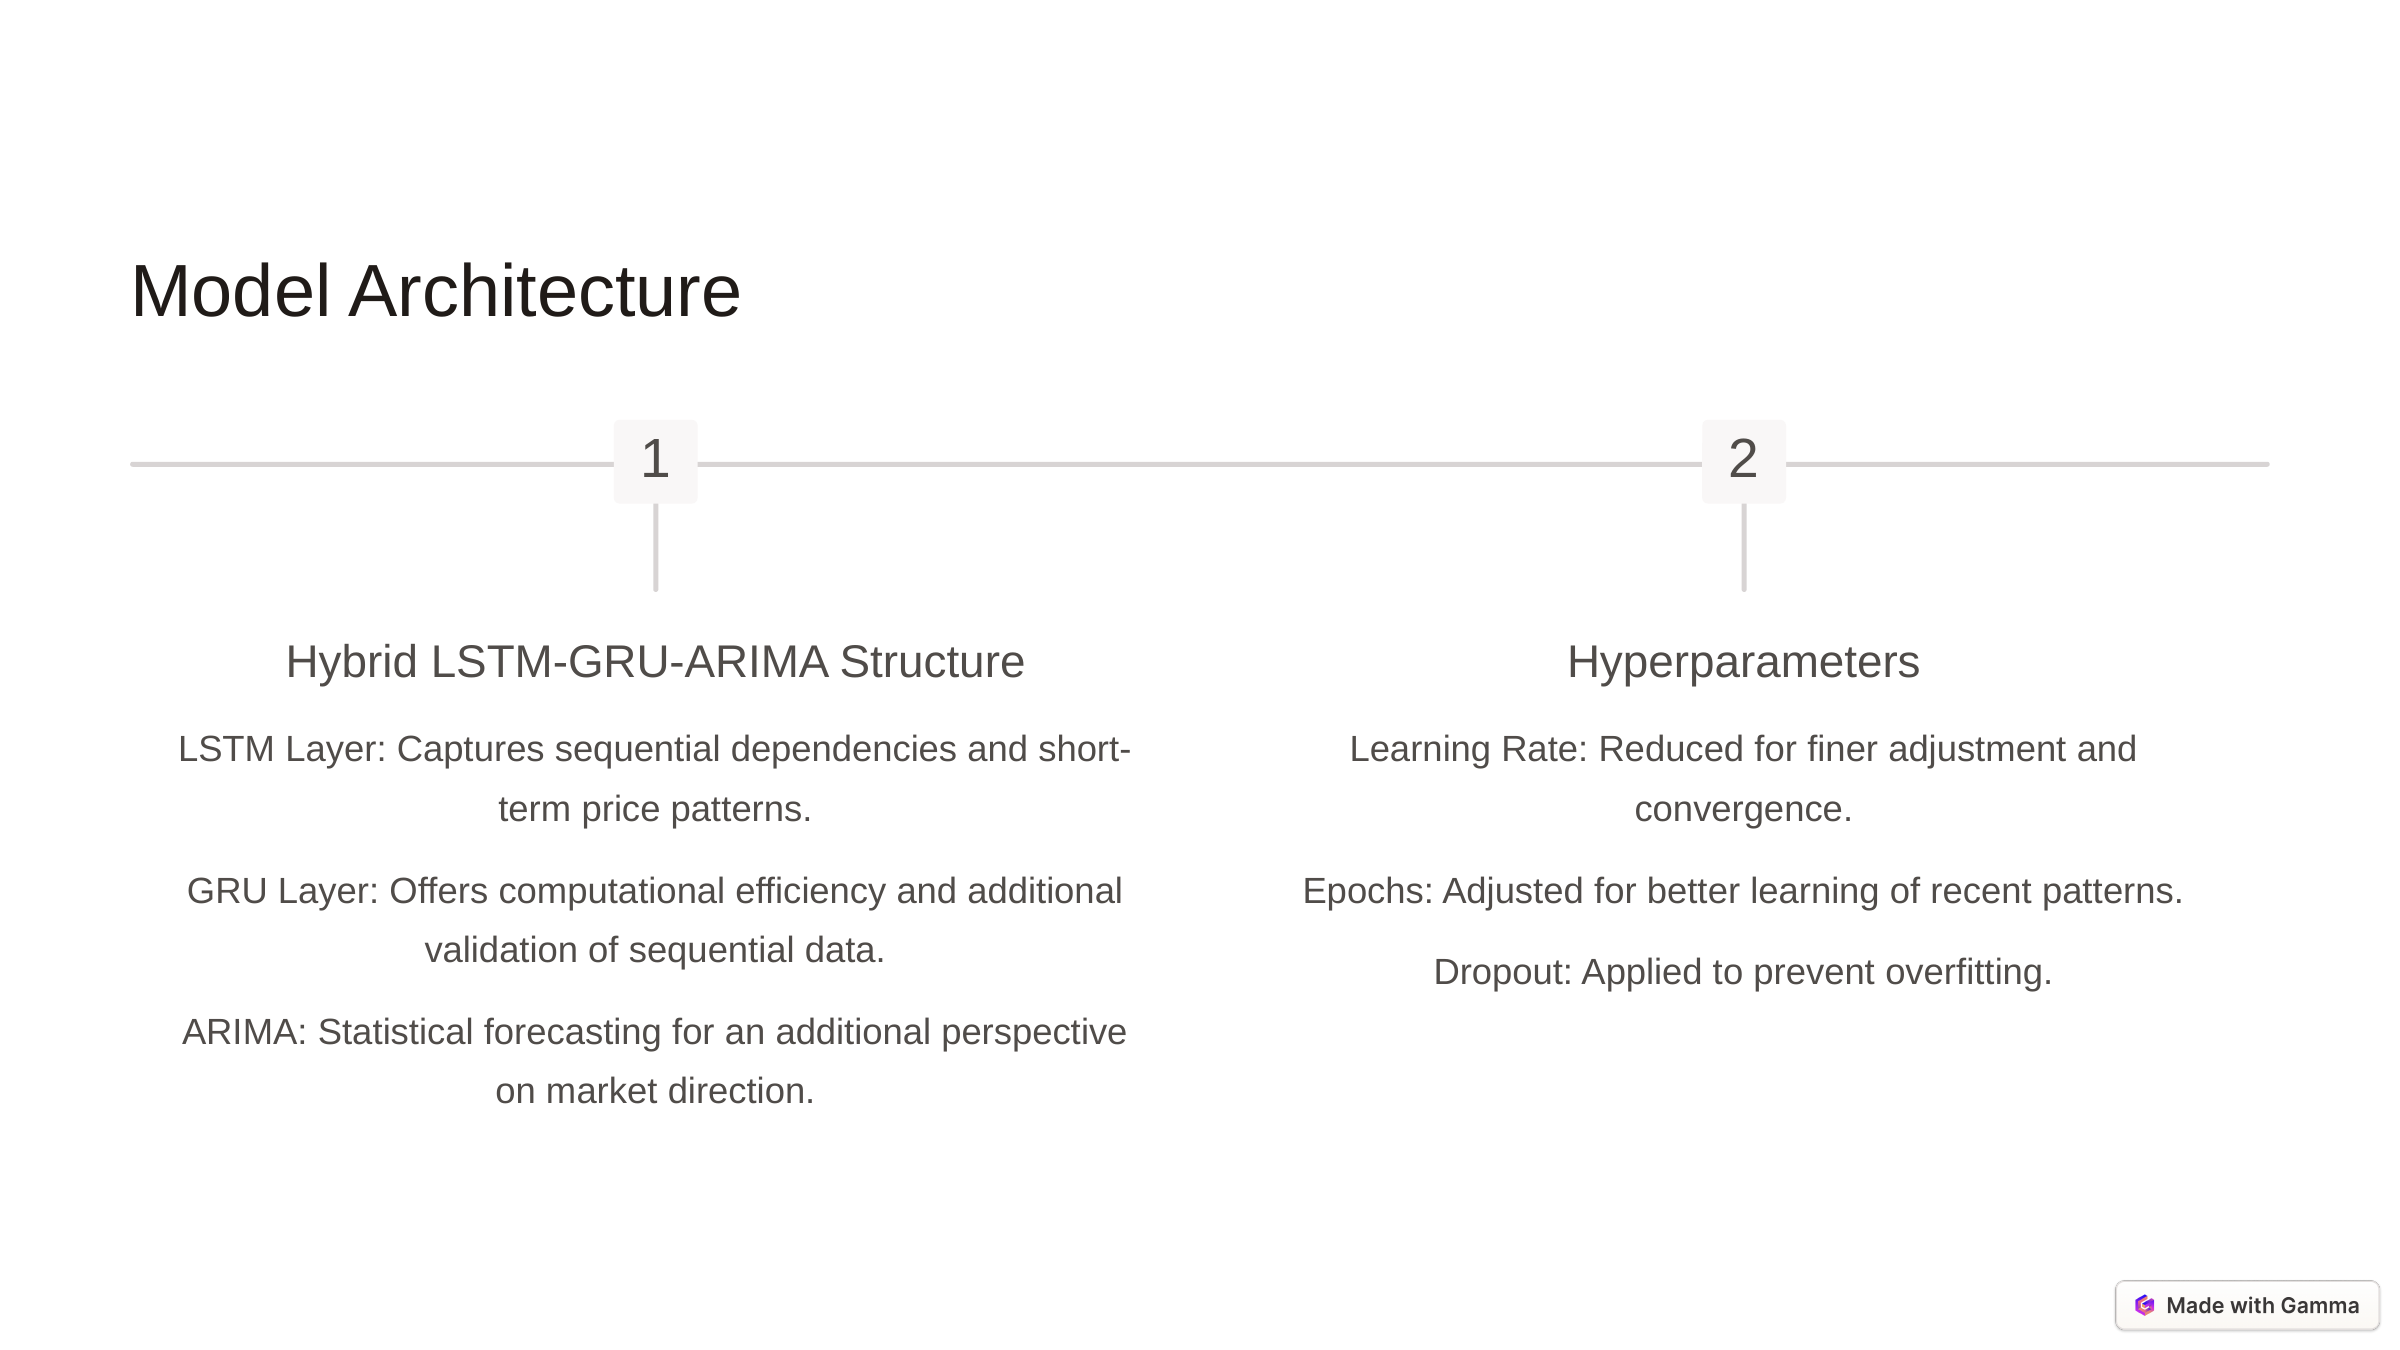

Model Architecture

1
2

Hybrid LSTM-GRU-ARIMA Structure
Hyperparameters
LSTM Layer: Captures sequential dependencies and short-term price patterns.
Learning Rate: Reduced for finer adjustment and convergence.
GRU Layer: Offers computational efficiency and additional validation of sequential data.
Epochs: Adjusted for better learning of recent patterns.
Dropout: Applied to prevent overfitting.
ARIMA: Statistical forecasting for an additional perspective on market direction.